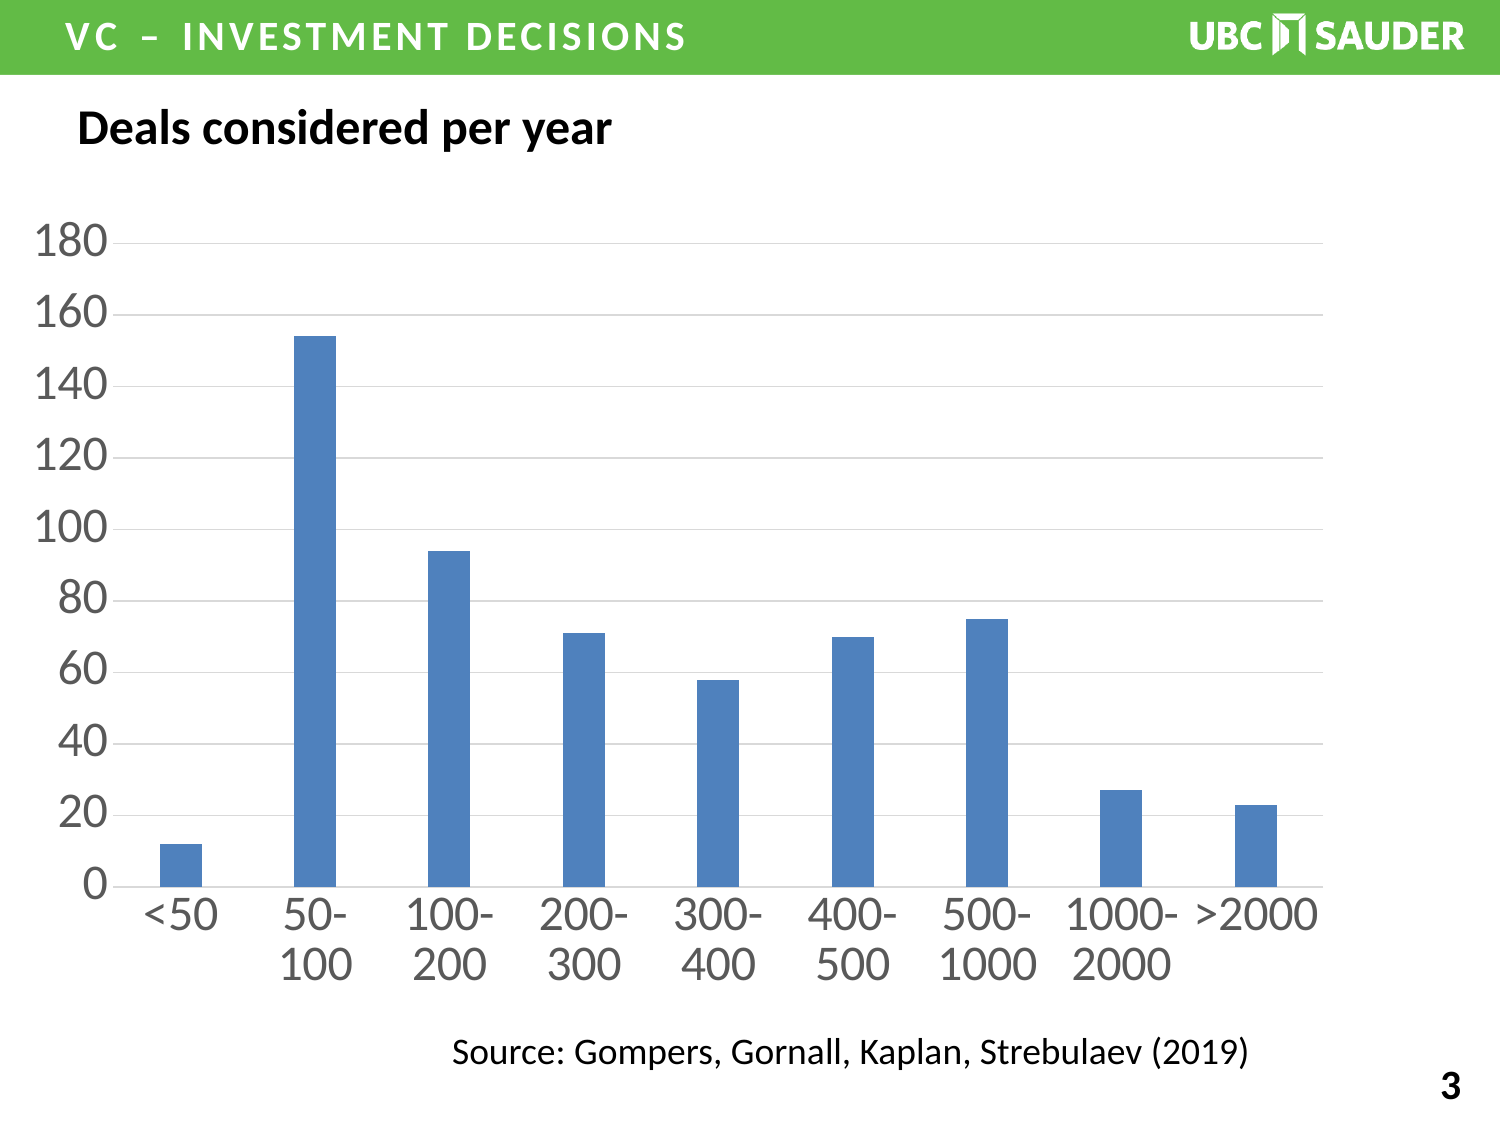

# Deals considered per year

### Chart

| Category |  |
|---|---|
| <50 | 12.0 |
| 50-100 | 154.0 |
| 100-200 | 94.0 |
| 200-300 | 71.0 |
| 300-400 | 58.0 |
| 400-500 | 70.0 |
| 500-1000 | 75.0 |
| 1000-2000 | 27.0 |
| >2000 | 23.0 |
Source: Gompers, Gornall, Kaplan, Strebulaev (2019)